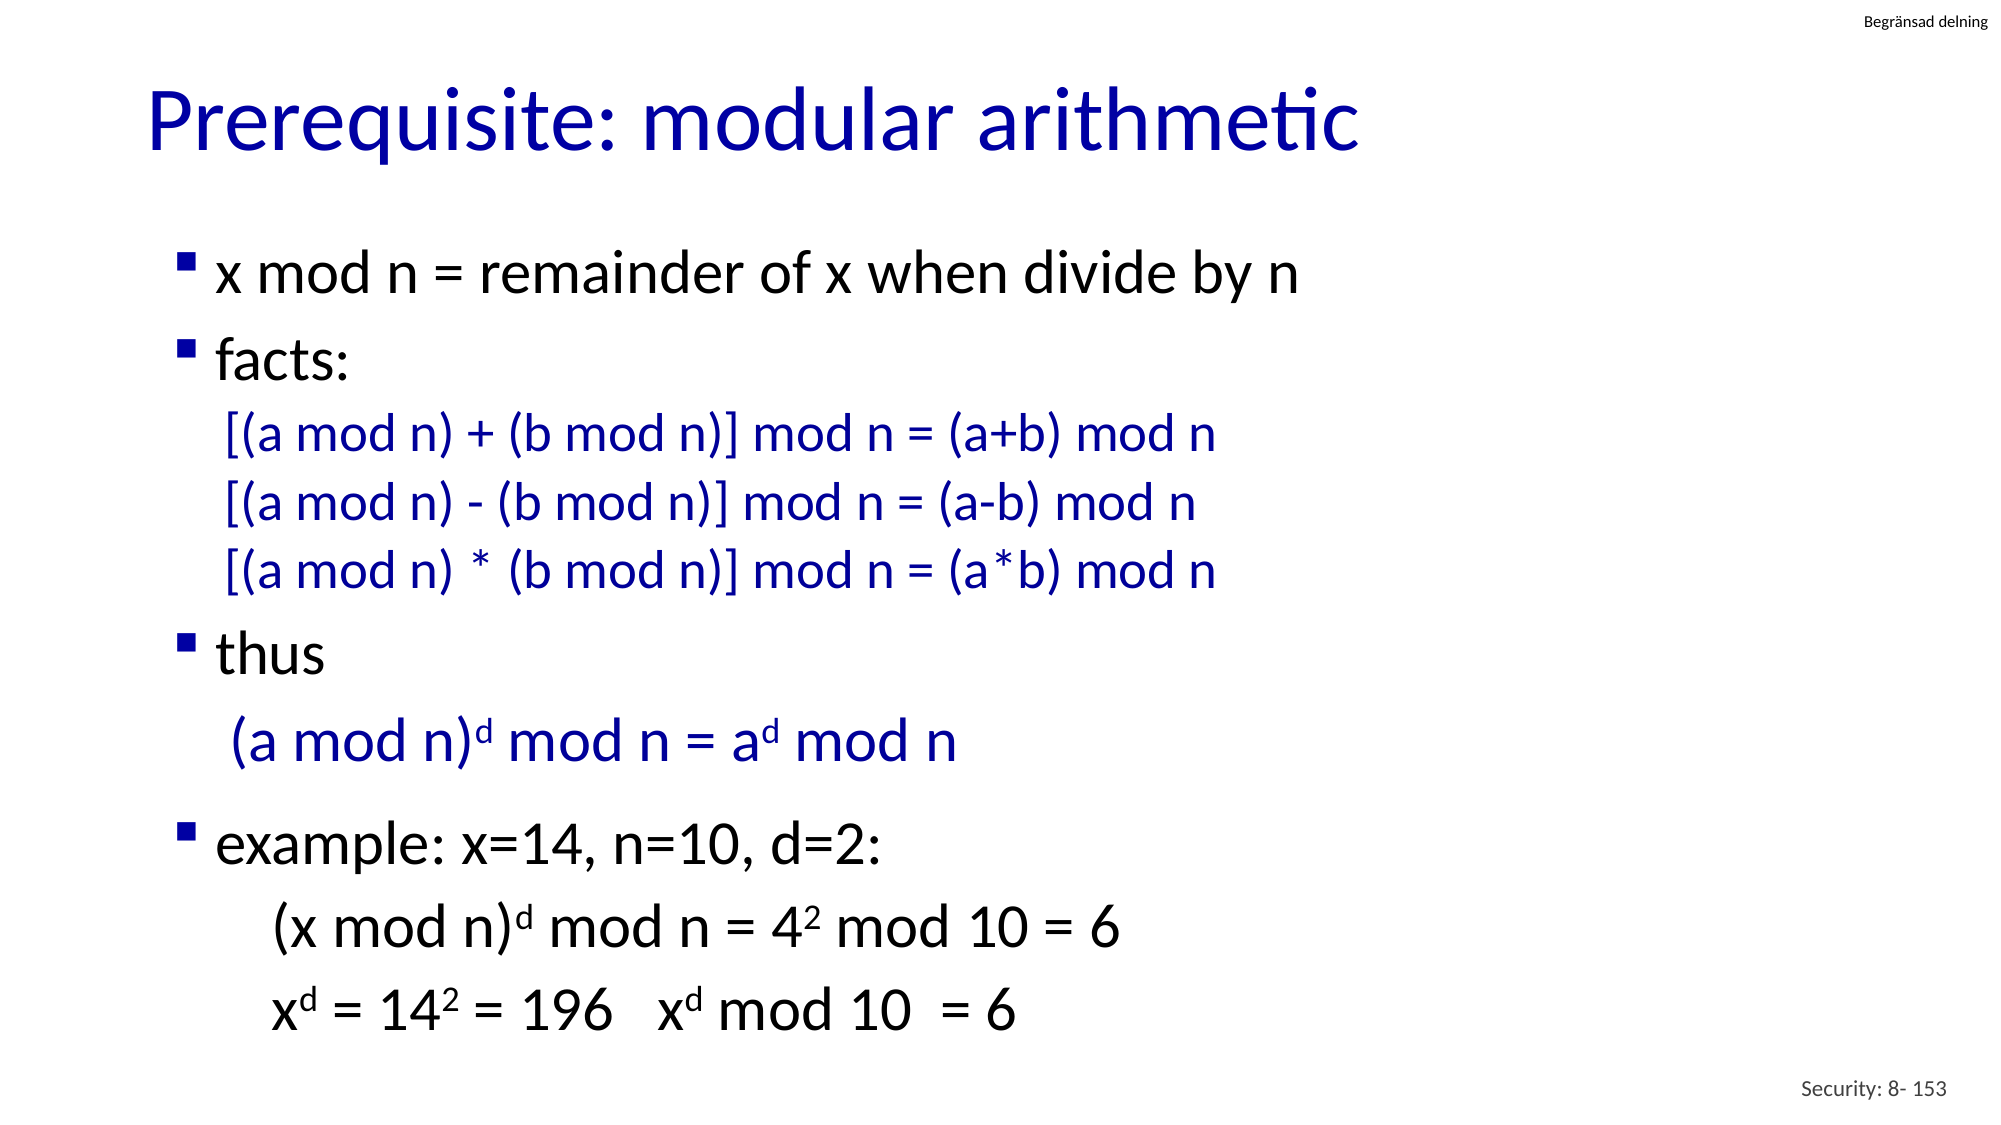

# Prerequisite: modular arithmetic
x mod n = remainder of x when divide by n
facts:
[(a mod n) + (b mod n)] mod n = (a+b) mod n
[(a mod n) - (b mod n)] mod n = (a-b) mod n
[(a mod n) * (b mod n)] mod n = (a*b) mod n
thus
    (a mod n)d mod n = ad mod n
example: x=14, n=10, d=2:
    (x mod n)d mod n = 42 mod 10 = 6
    xd = 142 = 196   xd mod 10  = 6
Security: 8- 153